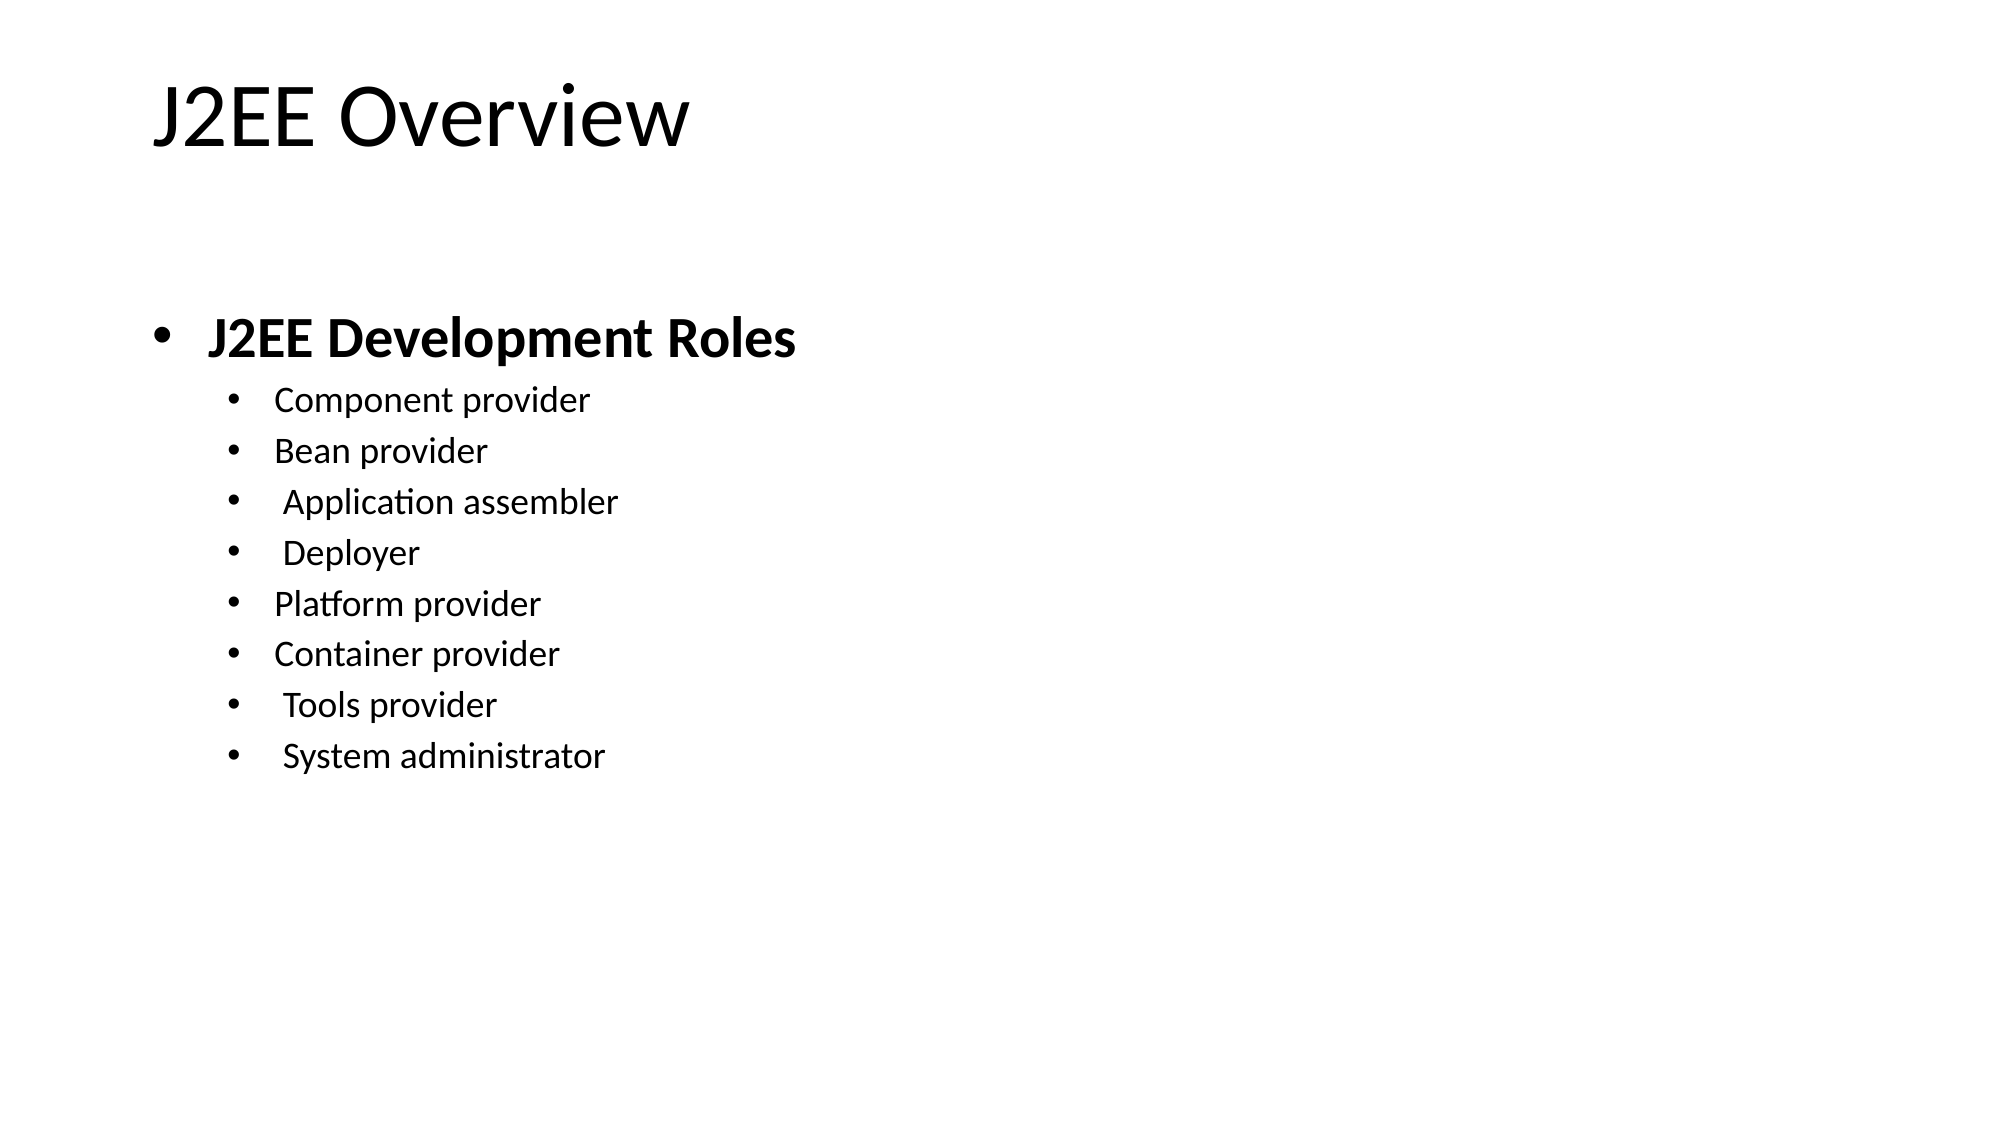

# J2EE Overview
J2EE Development Roles
Component provider
Bean provider
 Application assembler
 Deployer
Platform provider
Container provider
 Tools provider
 System administrator